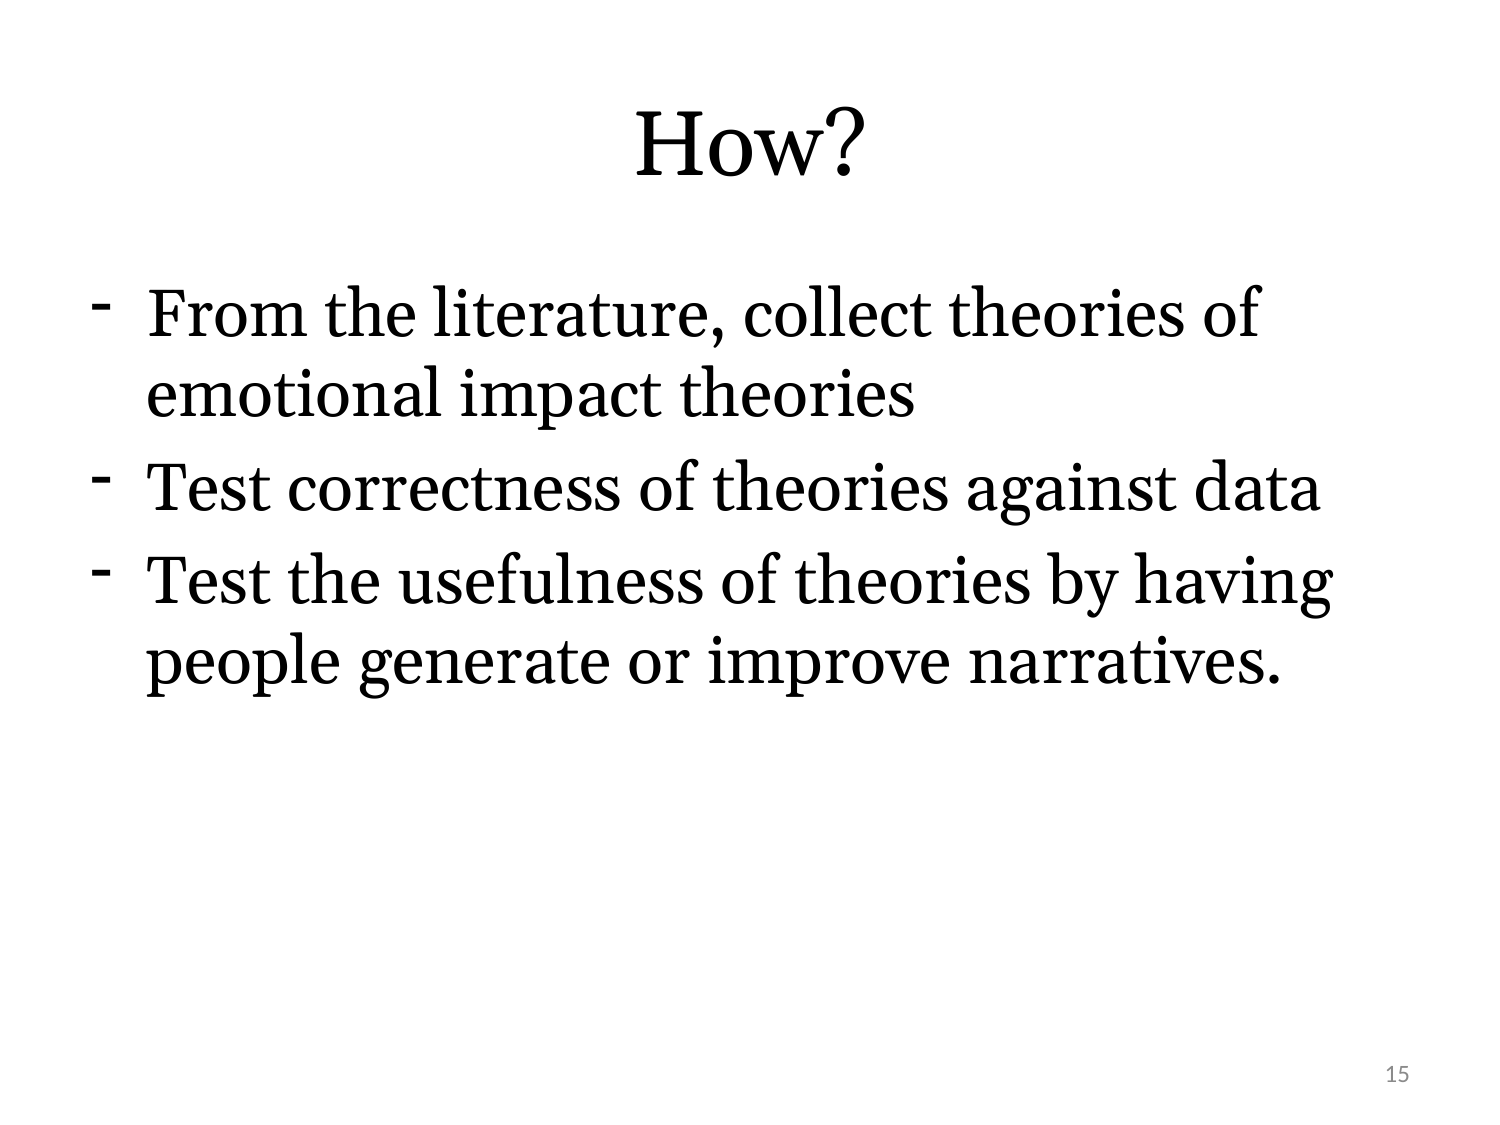

# How?
From the literature, collect theories of emotional impact theories
Test correctness of theories against data
Test the usefulness of theories by having people generate or improve narratives.

15